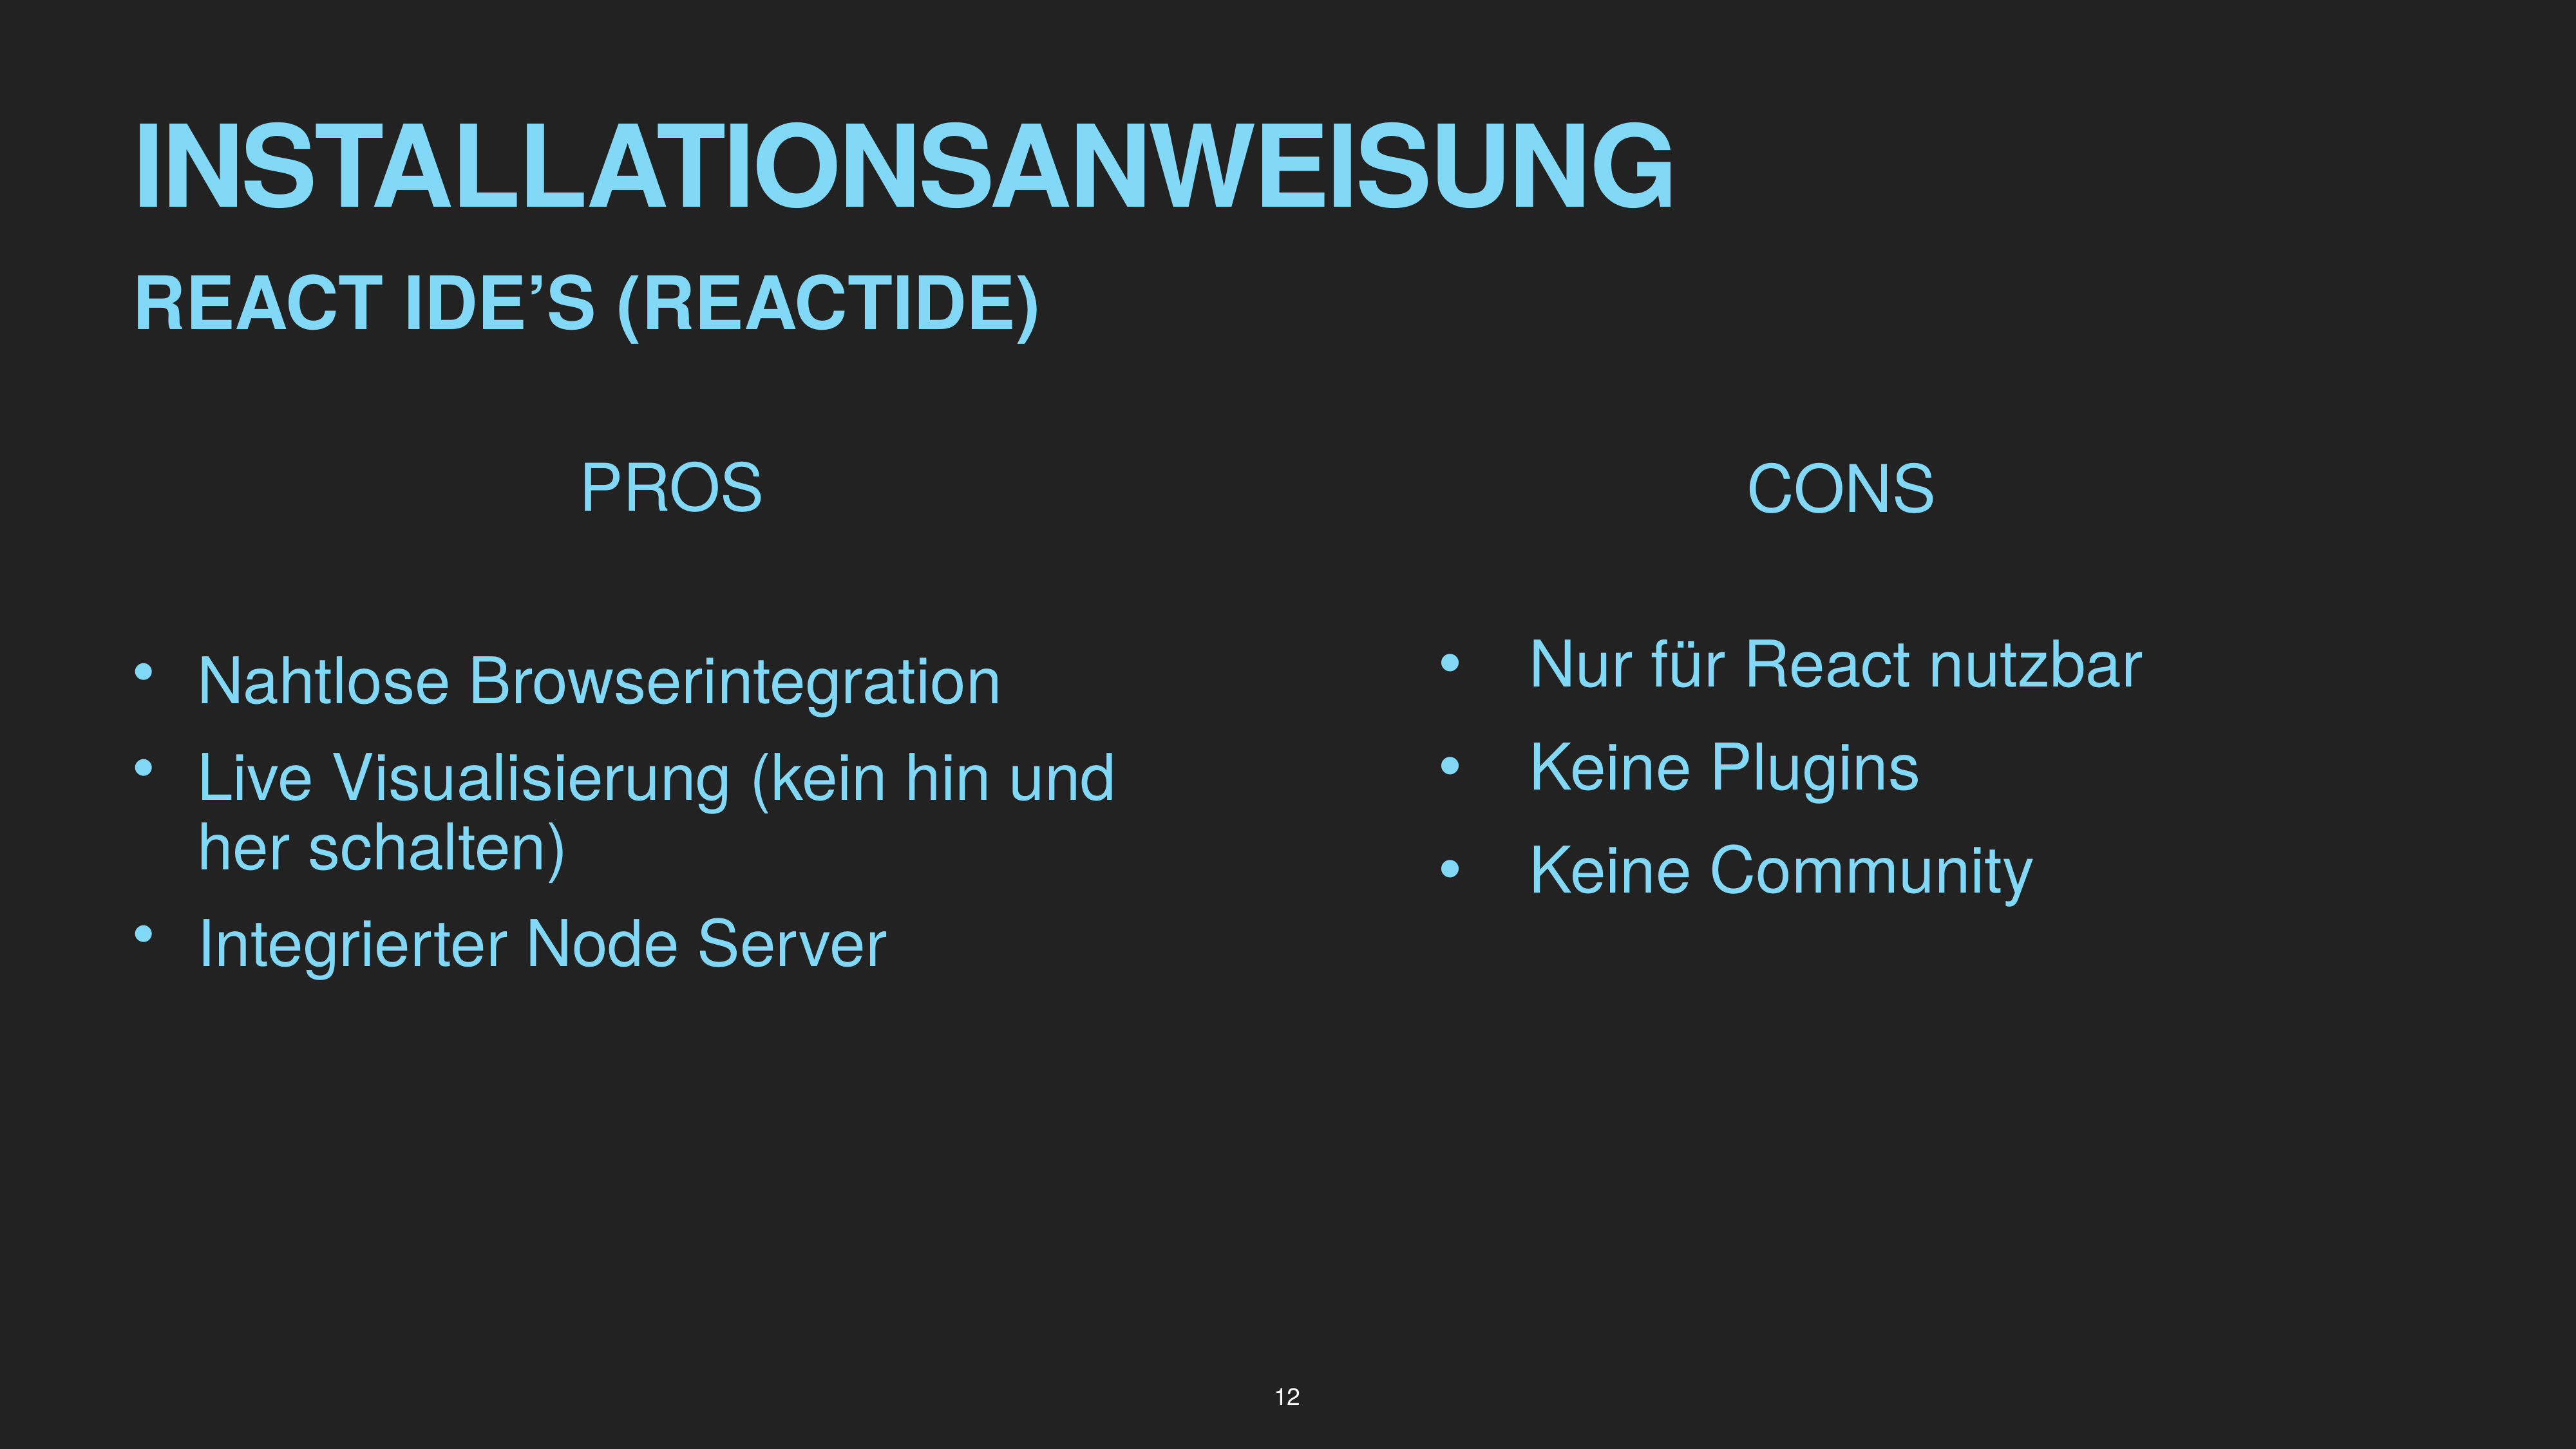

# INSTALLATIONSANWEISUNG
REACT IDE’S (REACTIDE)
PROS

Nahtlose Browserintegration
Live Visualisierung (kein hin und her schalten)
Integrierter Node Server

CONS

 Nur für React nutzbar
 Keine Plugins
 Keine Community
12